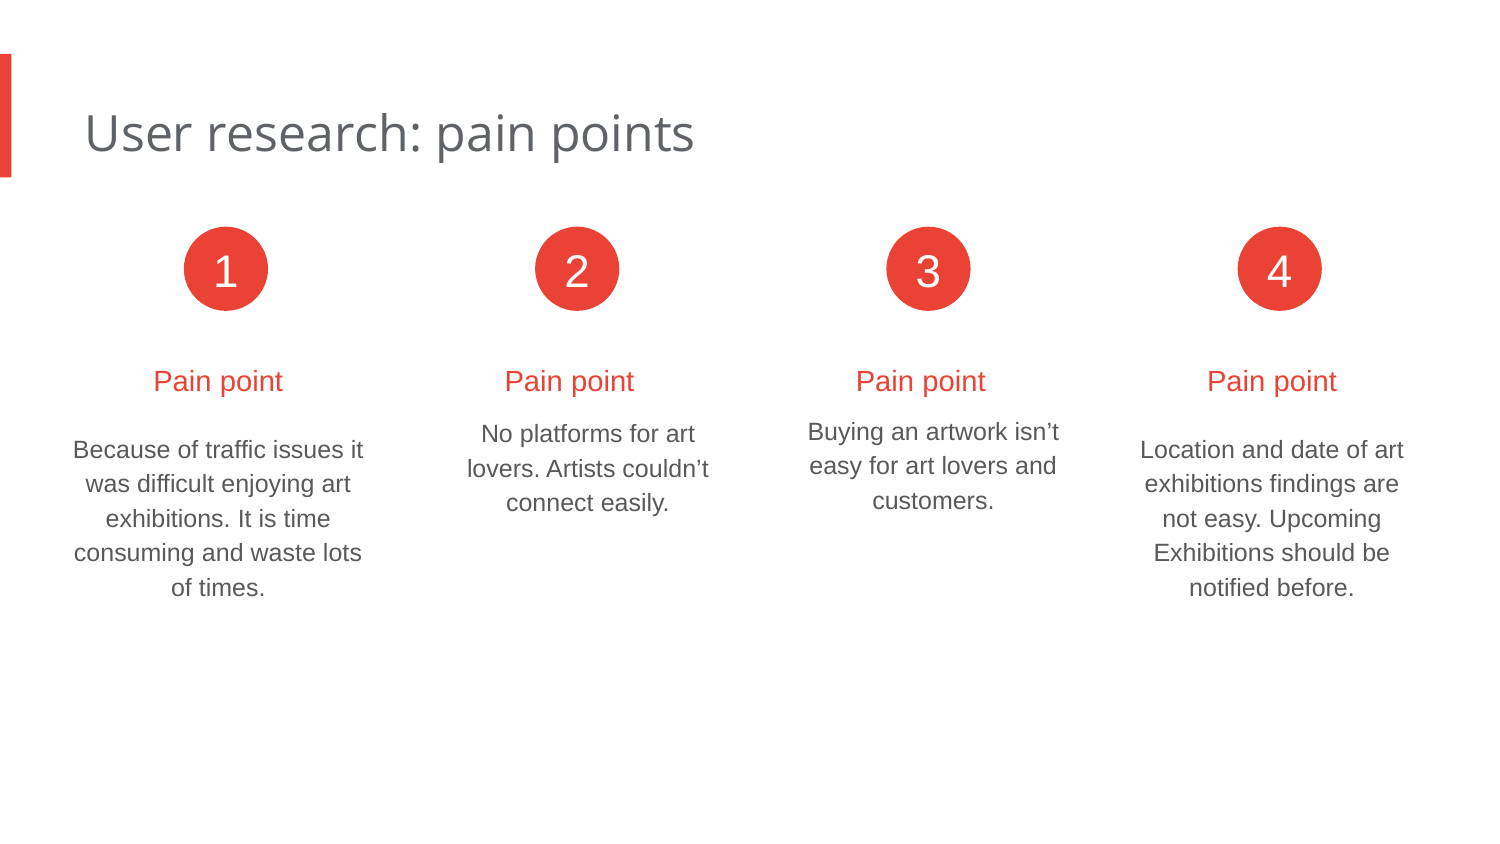

User research: pain points
1
2
3
4
Pain point
Pain point
Pain point
Pain point
Buying an artwork isn’t easy for art lovers and customers.
No platforms for art lovers. Artists couldn’t connect easily.
Because of traffic issues it was difficult enjoying art exhibitions. It is time consuming and waste lots of times.
Location and date of art exhibitions findings are not easy. Upcoming Exhibitions should be notified before.